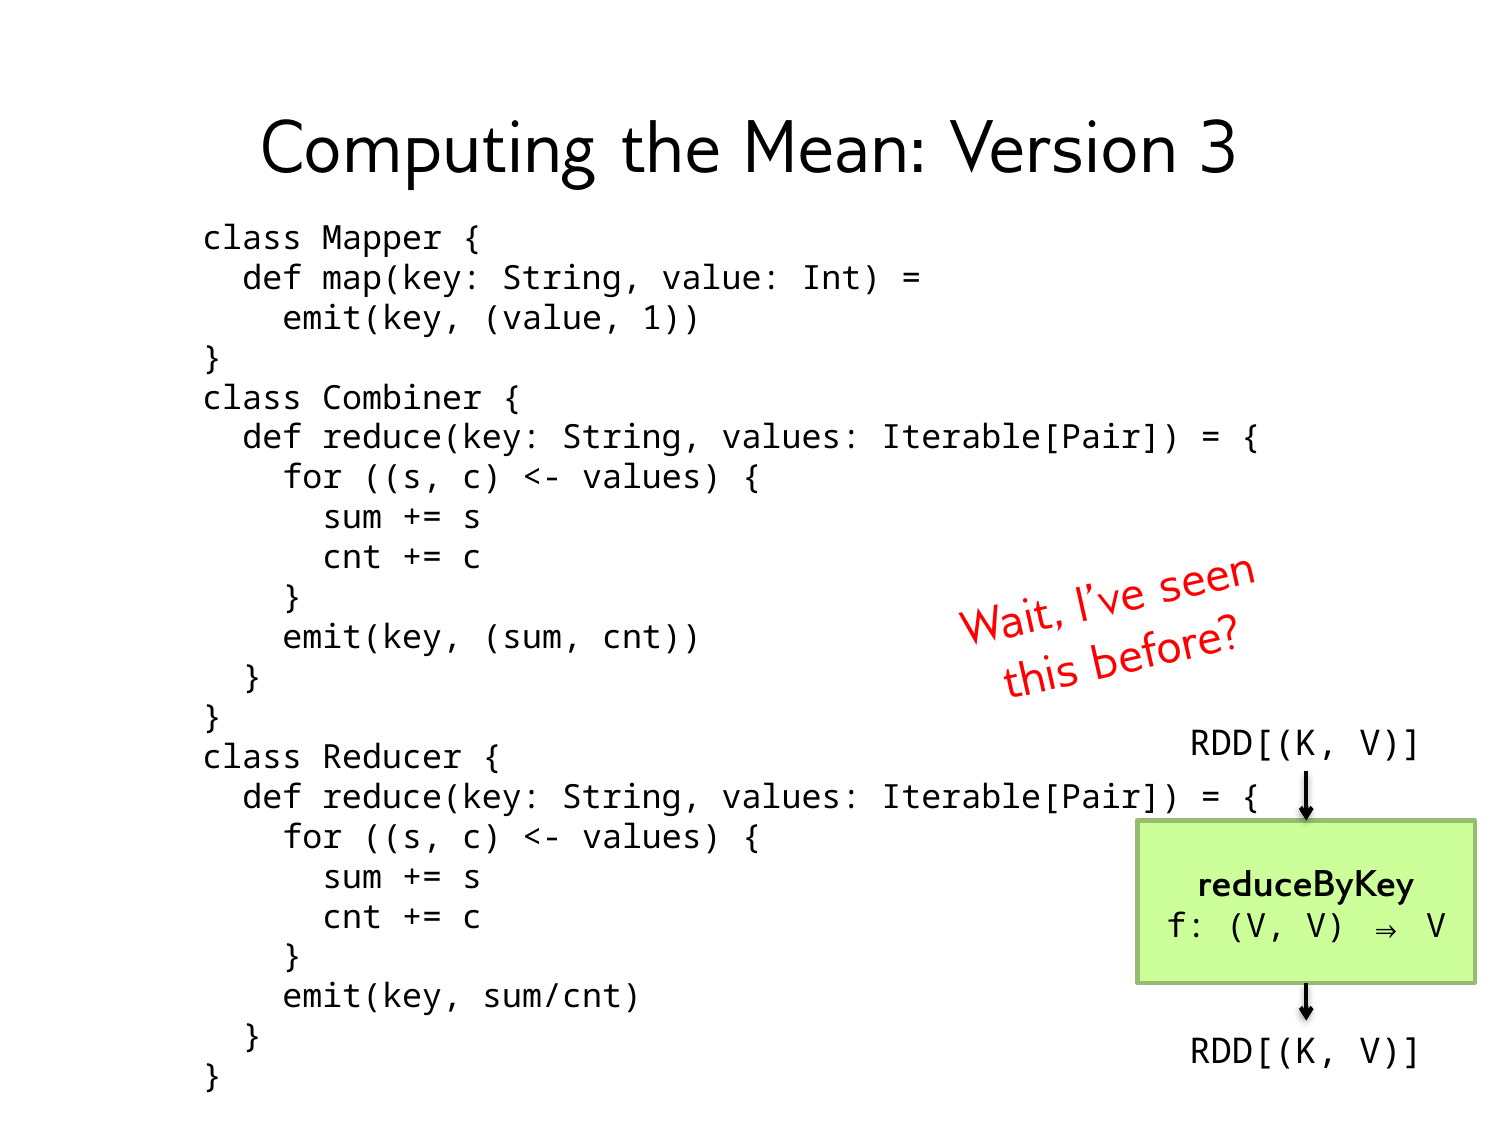

Computing the Mean: Version 3
class Mapper {
  def map(key: String, value: Int) =
    emit(key, (value, 1))
}
class Combiner {
  def reduce(key: String, values: Iterable[Pair]) = {
    for ((s, c) <- values) {
      sum += s
      cnt += c
    }
    emit(key, (sum, cnt))
  }
}
class Reducer {
  def reduce(key: String, values: Iterable[Pair]) = {
    for ((s, c) <- values) {
      sum += s
      cnt += c
    }
    emit(key, sum/cnt)
  }
}
Wait, I’ve seen this before?
RDD[(K, V)]
reduceByKey
f: (V, V) ⇒ V
RDD[(K, V)]